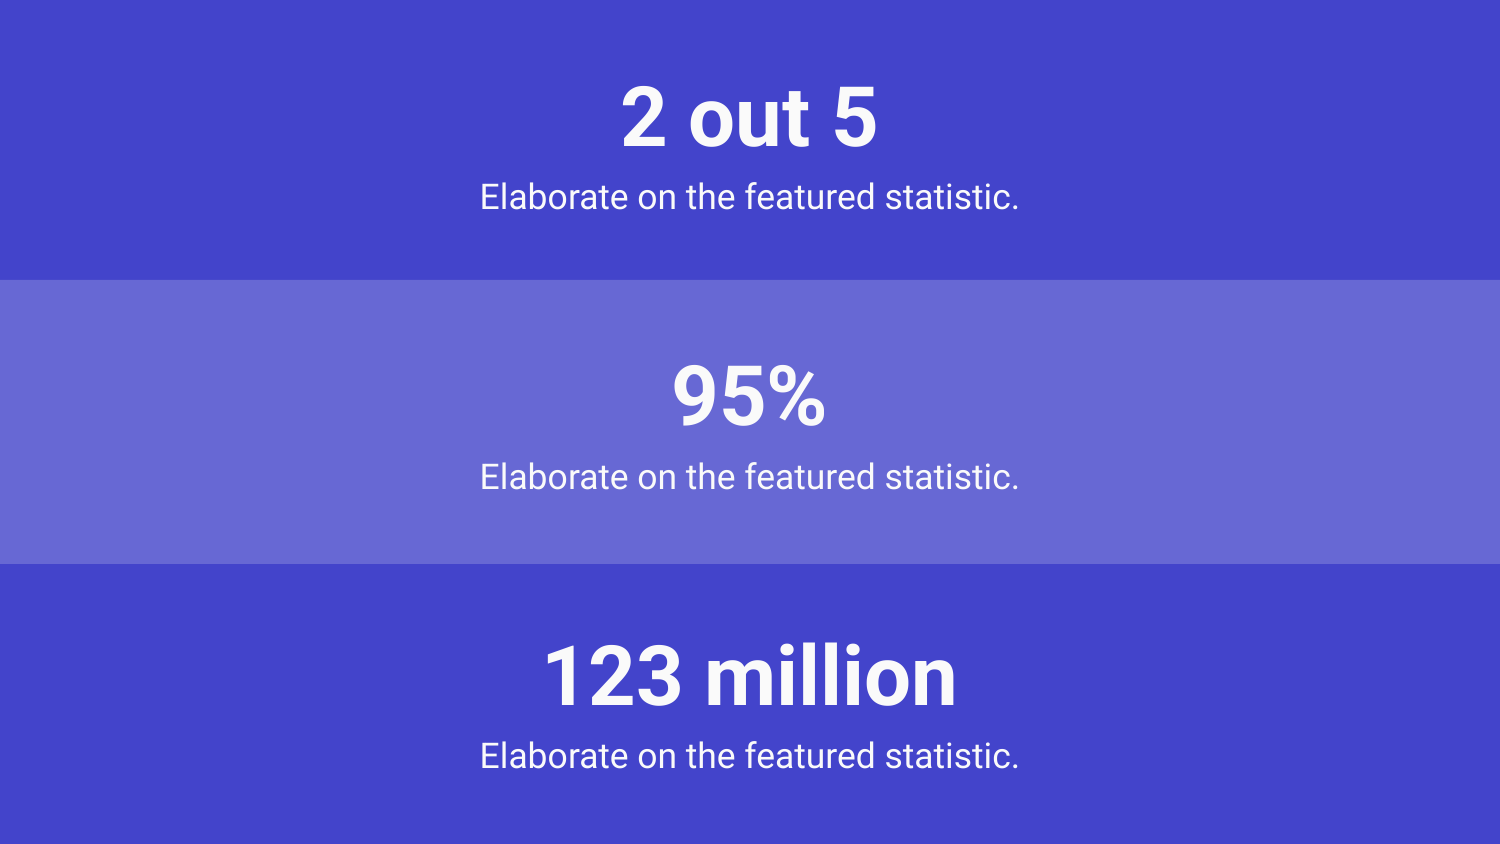

2 out 5
Elaborate on the featured statistic.

95%
Elaborate on the featured statistic.
123 million
Elaborate on the featured statistic.